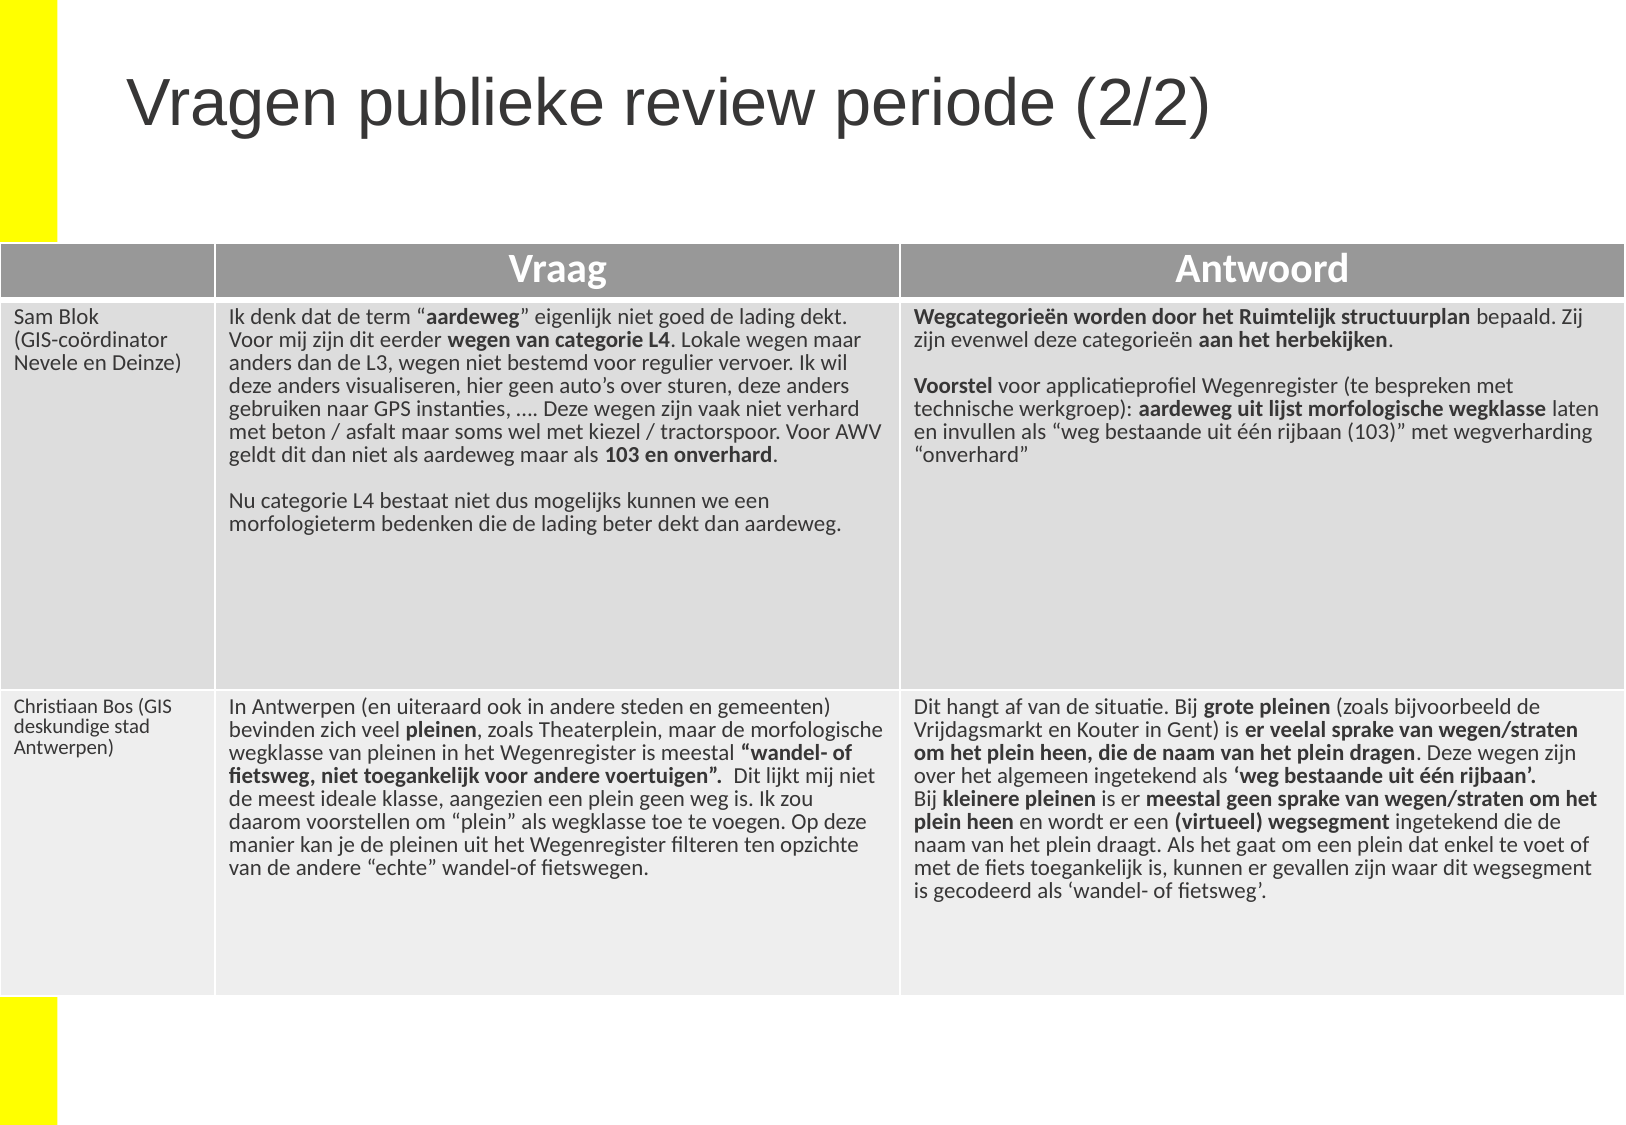

# Vragen publieke review periode (2/2)
|  | Vraag | Antwoord |
| --- | --- | --- |
| Sam Blok (GIS-coördinator Nevele en Deinze) | Ik denk dat de term “aardeweg” eigenlijk niet goed de lading dekt. Voor mij zijn dit eerder wegen van categorie L4. Lokale wegen maar anders dan de L3, wegen niet bestemd voor regulier vervoer. Ik wil deze anders visualiseren, hier geen auto’s over sturen, deze anders gebruiken naar GPS instanties, …. Deze wegen zijn vaak niet verhard met beton / asfalt maar soms wel met kiezel / tractorspoor. Voor AWV geldt dit dan niet als aardeweg maar als 103 en onverhard.   Nu categorie L4 bestaat niet dus mogelijks kunnen we een morfologieterm bedenken die de lading beter dekt dan aardeweg. | Wegcategorieën worden door het Ruimtelijk structuurplan bepaald. Zij zijn evenwel deze categorieën aan het herbekijken. Voorstel voor applicatieprofiel Wegenregister (te bespreken met technische werkgroep): aardeweg uit lijst morfologische wegklasse laten en invullen als “weg bestaande uit één rijbaan (103)” met wegverharding “onverhard” |
| Christiaan Bos (GIS deskundige stad Antwerpen) | In Antwerpen (en uiteraard ook in andere steden en gemeenten) bevinden zich veel pleinen, zoals Theaterplein, maar de morfologische wegklasse van pleinen in het Wegenregister is meestal “wandel- of fietsweg, niet toegankelijk voor andere voertuigen”.  Dit lijkt mij niet de meest ideale klasse, aangezien een plein geen weg is. Ik zou daarom voorstellen om “plein” als wegklasse toe te voegen. Op deze manier kan je de pleinen uit het Wegenregister filteren ten opzichte van de andere “echte” wandel-of fietswegen. | Dit hangt af van de situatie. Bij grote pleinen (zoals bijvoorbeeld de Vrijdagsmarkt en Kouter in Gent) is er veelal sprake van wegen/straten om het plein heen, die de naam van het plein dragen. Deze wegen zijn over het algemeen ingetekend als ‘weg bestaande uit één rijbaan’. Bij kleinere pleinen is er meestal geen sprake van wegen/straten om het plein heen en wordt er een (virtueel) wegsegment ingetekend die de naam van het plein draagt. Als het gaat om een plein dat enkel te voet of met de fiets toegankelijk is, kunnen er gevallen zijn waar dit wegsegment is gecodeerd als ‘wandel- of fietsweg’. |